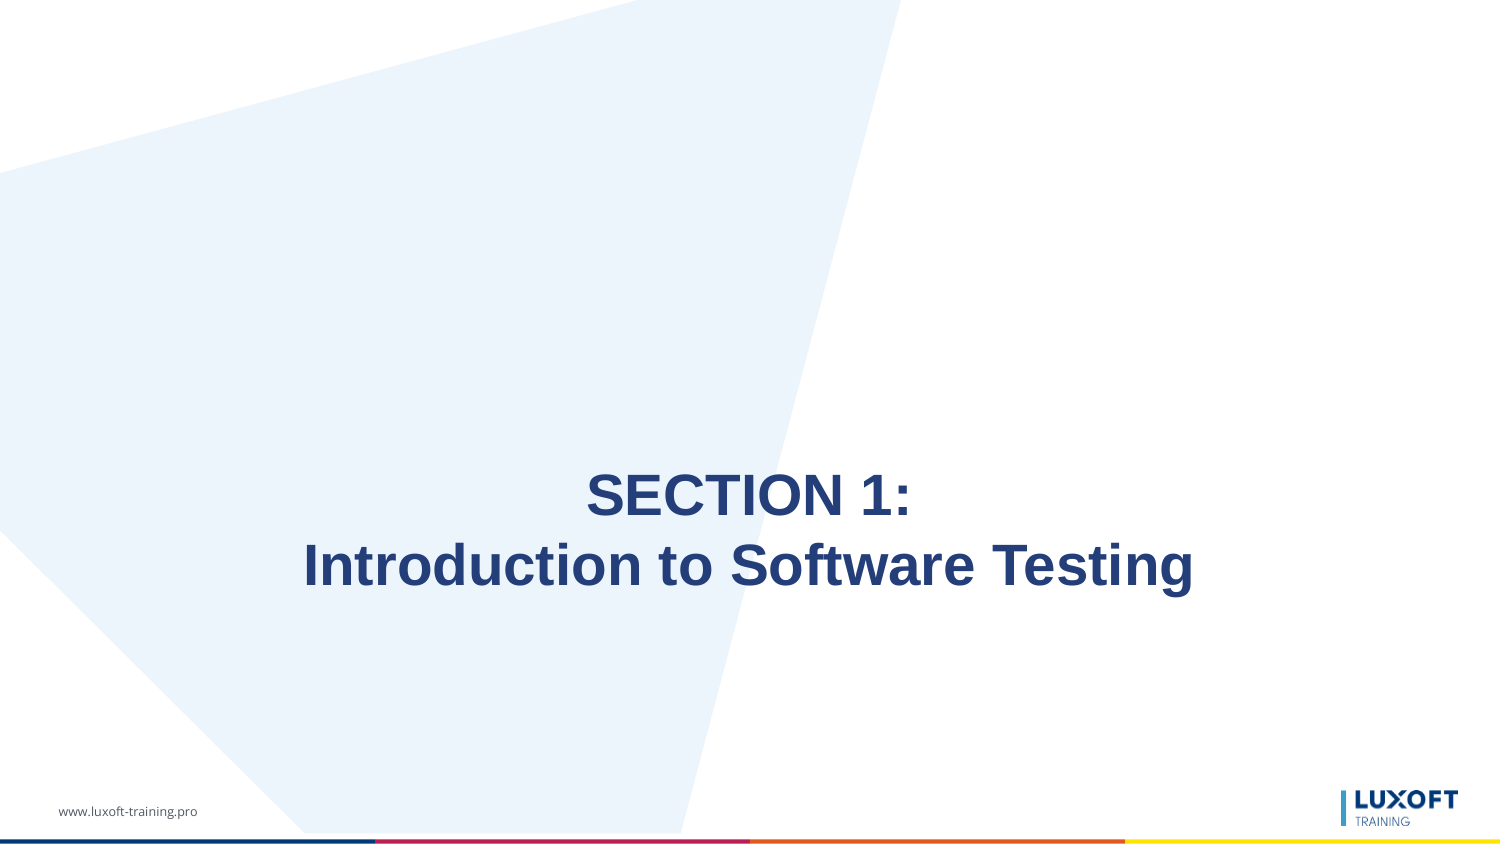

# SECTION 1: Introduction to Software Testing